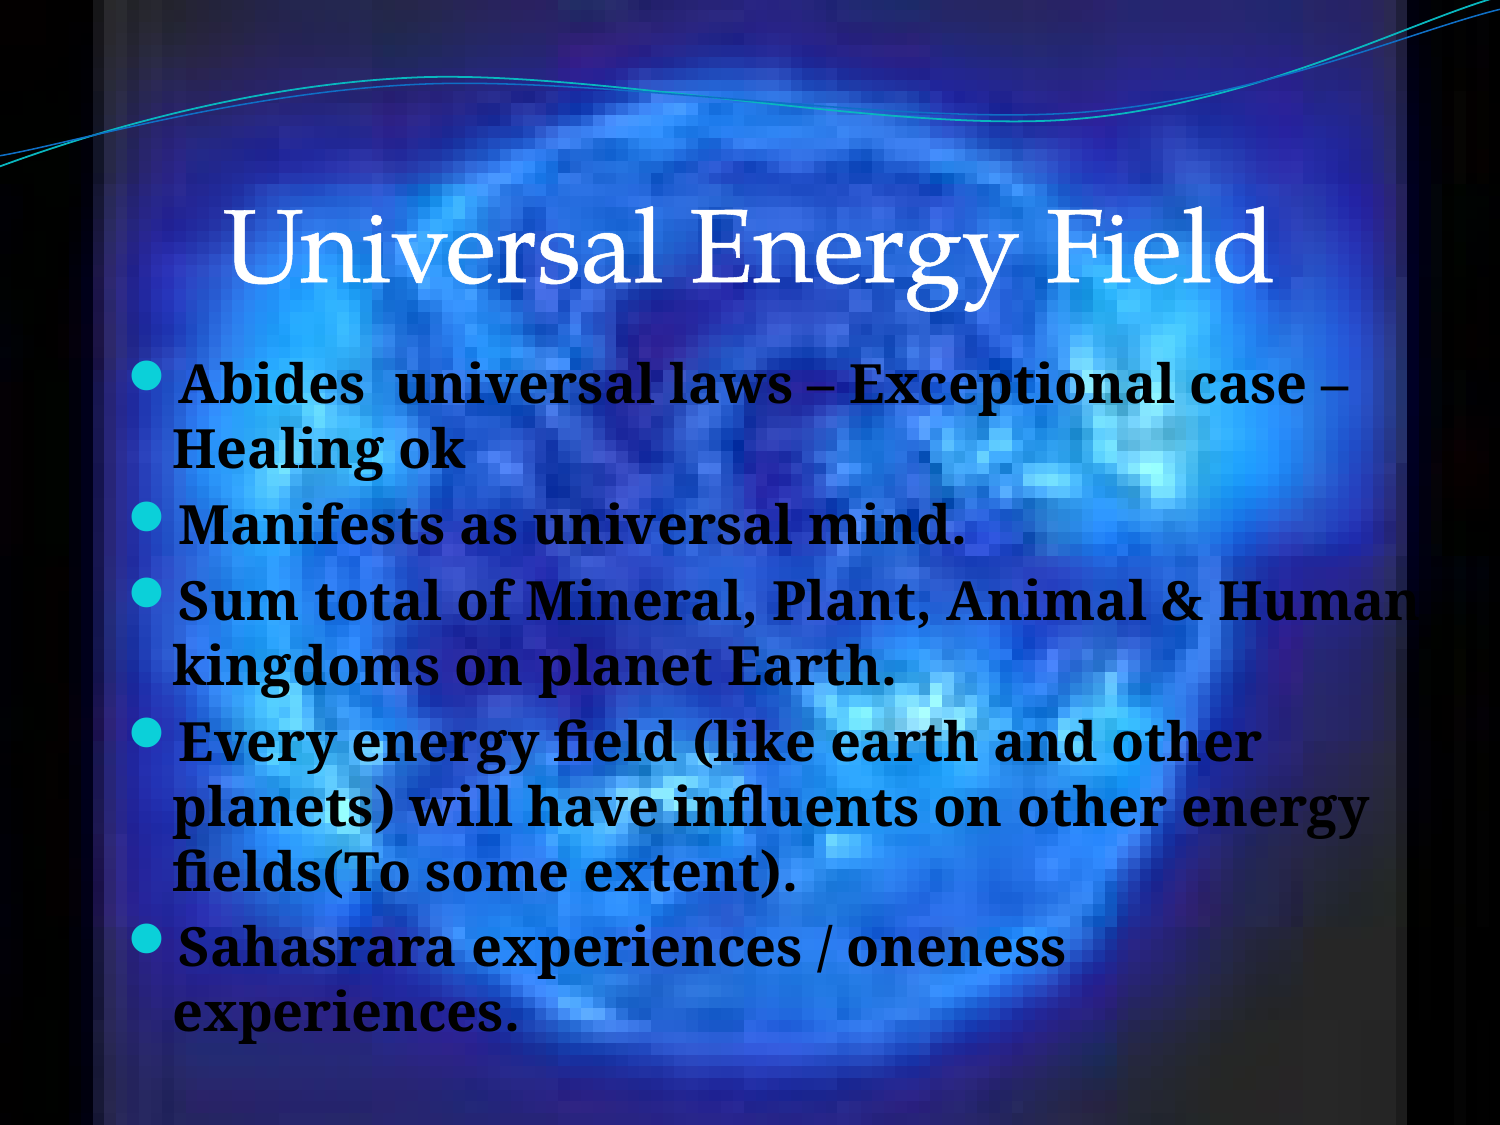

# Universal Energy Field
Abides  universal laws – Exceptional case – Healing ok
Manifests as universal mind.
Sum total of Mineral, Plant, Animal & Human kingdoms on planet Earth.
Every energy field (like earth and other planets) will have influents on other energy fields(To some extent).
Sahasrara experiences / oneness experiences.